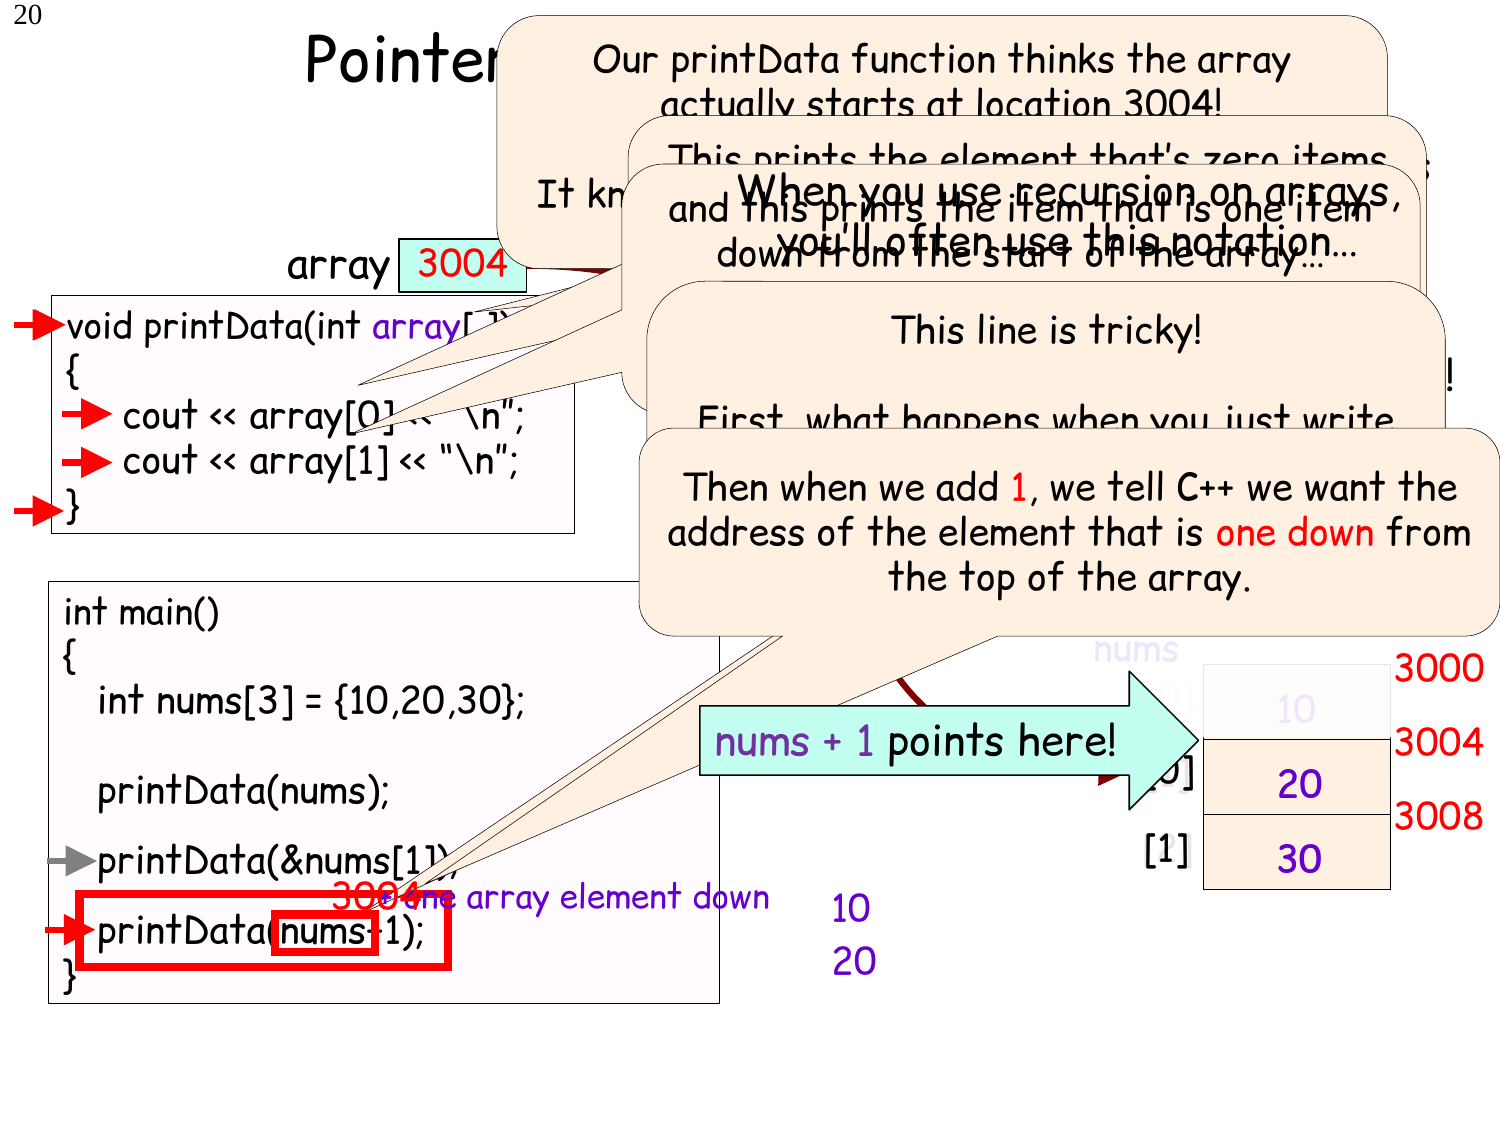

# Pointer Arithmetic and Arrays
20
Our printData function thinks the array actually starts at location 3004!

It knows nothing about the earlier part of the array!
This prints the element that’s zero items from the top of where our array starts…

i.e., the item at location 3004!
Did you know that when you pass an array to a function…
When you use recursion on arrays,
you’ll often use this notation…
and this prints the item that is one item down from the start of the array…

If the array starts at 3004, then the next integer is in slot 3008!
array

3004
This line is tricky!

First, what happens when you just write the name of an array all by itself?

Answer: C++ replaces the name with the start address of the array.
You’re really just passing the address to the start of the array!
void printData(int array[ ])
{
     cout << array[0] << “\n”;
     cout << array[1] << “\n”;
}

To process successively smaller suffixes of the array.

Then when we add 1, we tell C++ we want the address of the element that is one down from the top of the array.
… not the array itself!

int main()
{
   int nums[3] = {10,20,30};

   printData(nums);

   printData(&nums[1]);

   printData(nums+1);
}

nums

[0]

[1]

[2]

3000

3004

3008
3000

array
nums + 1 points here!
10

20

30

[0]
[1]

20
30

3004
+ one array element down
10

20